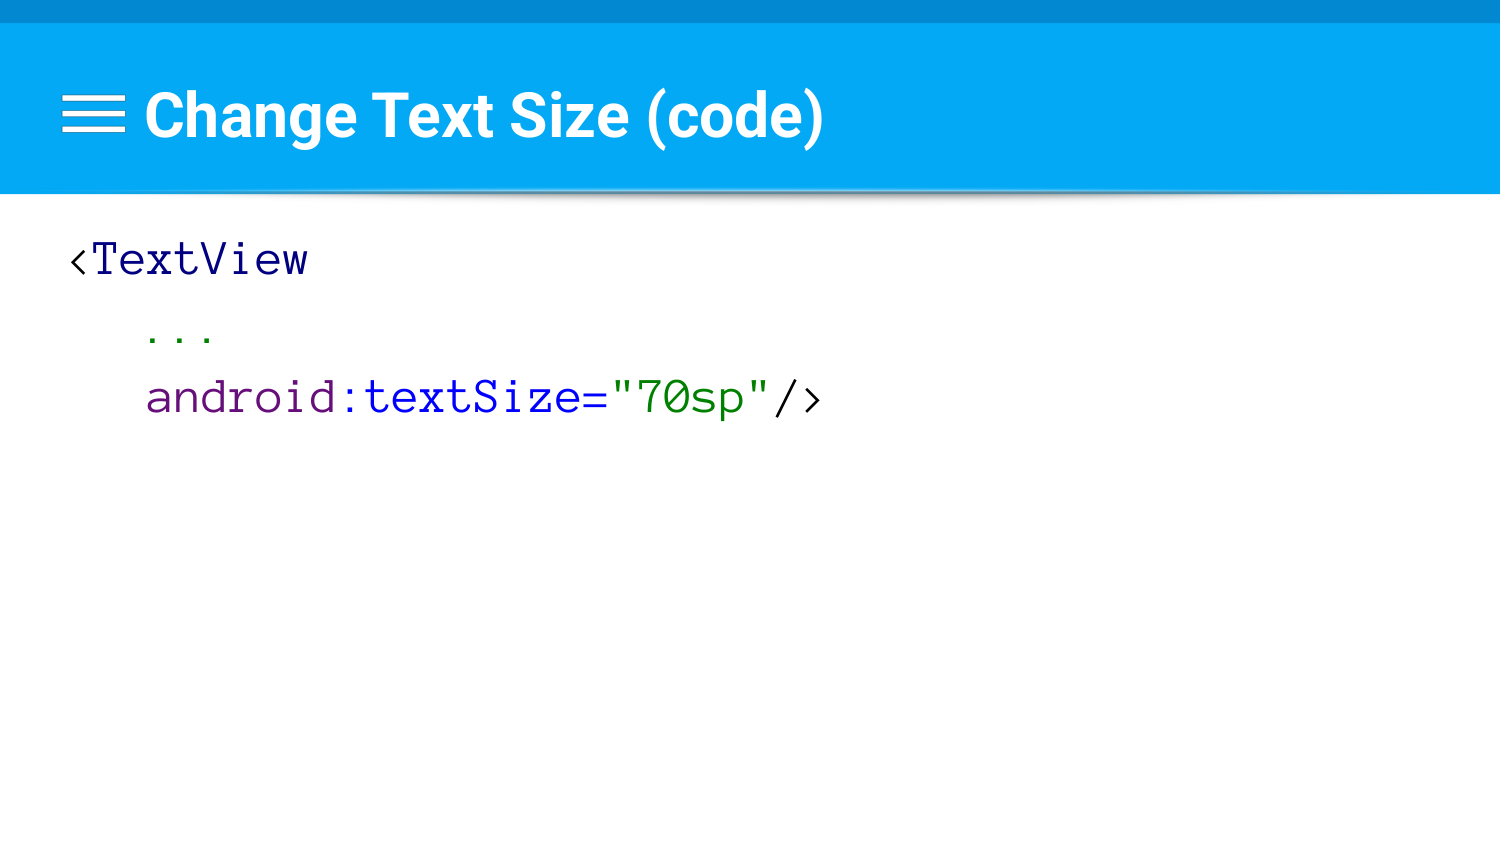

# Change Text Size (code)
<TextView
...
   android:textSize="70sp"/>